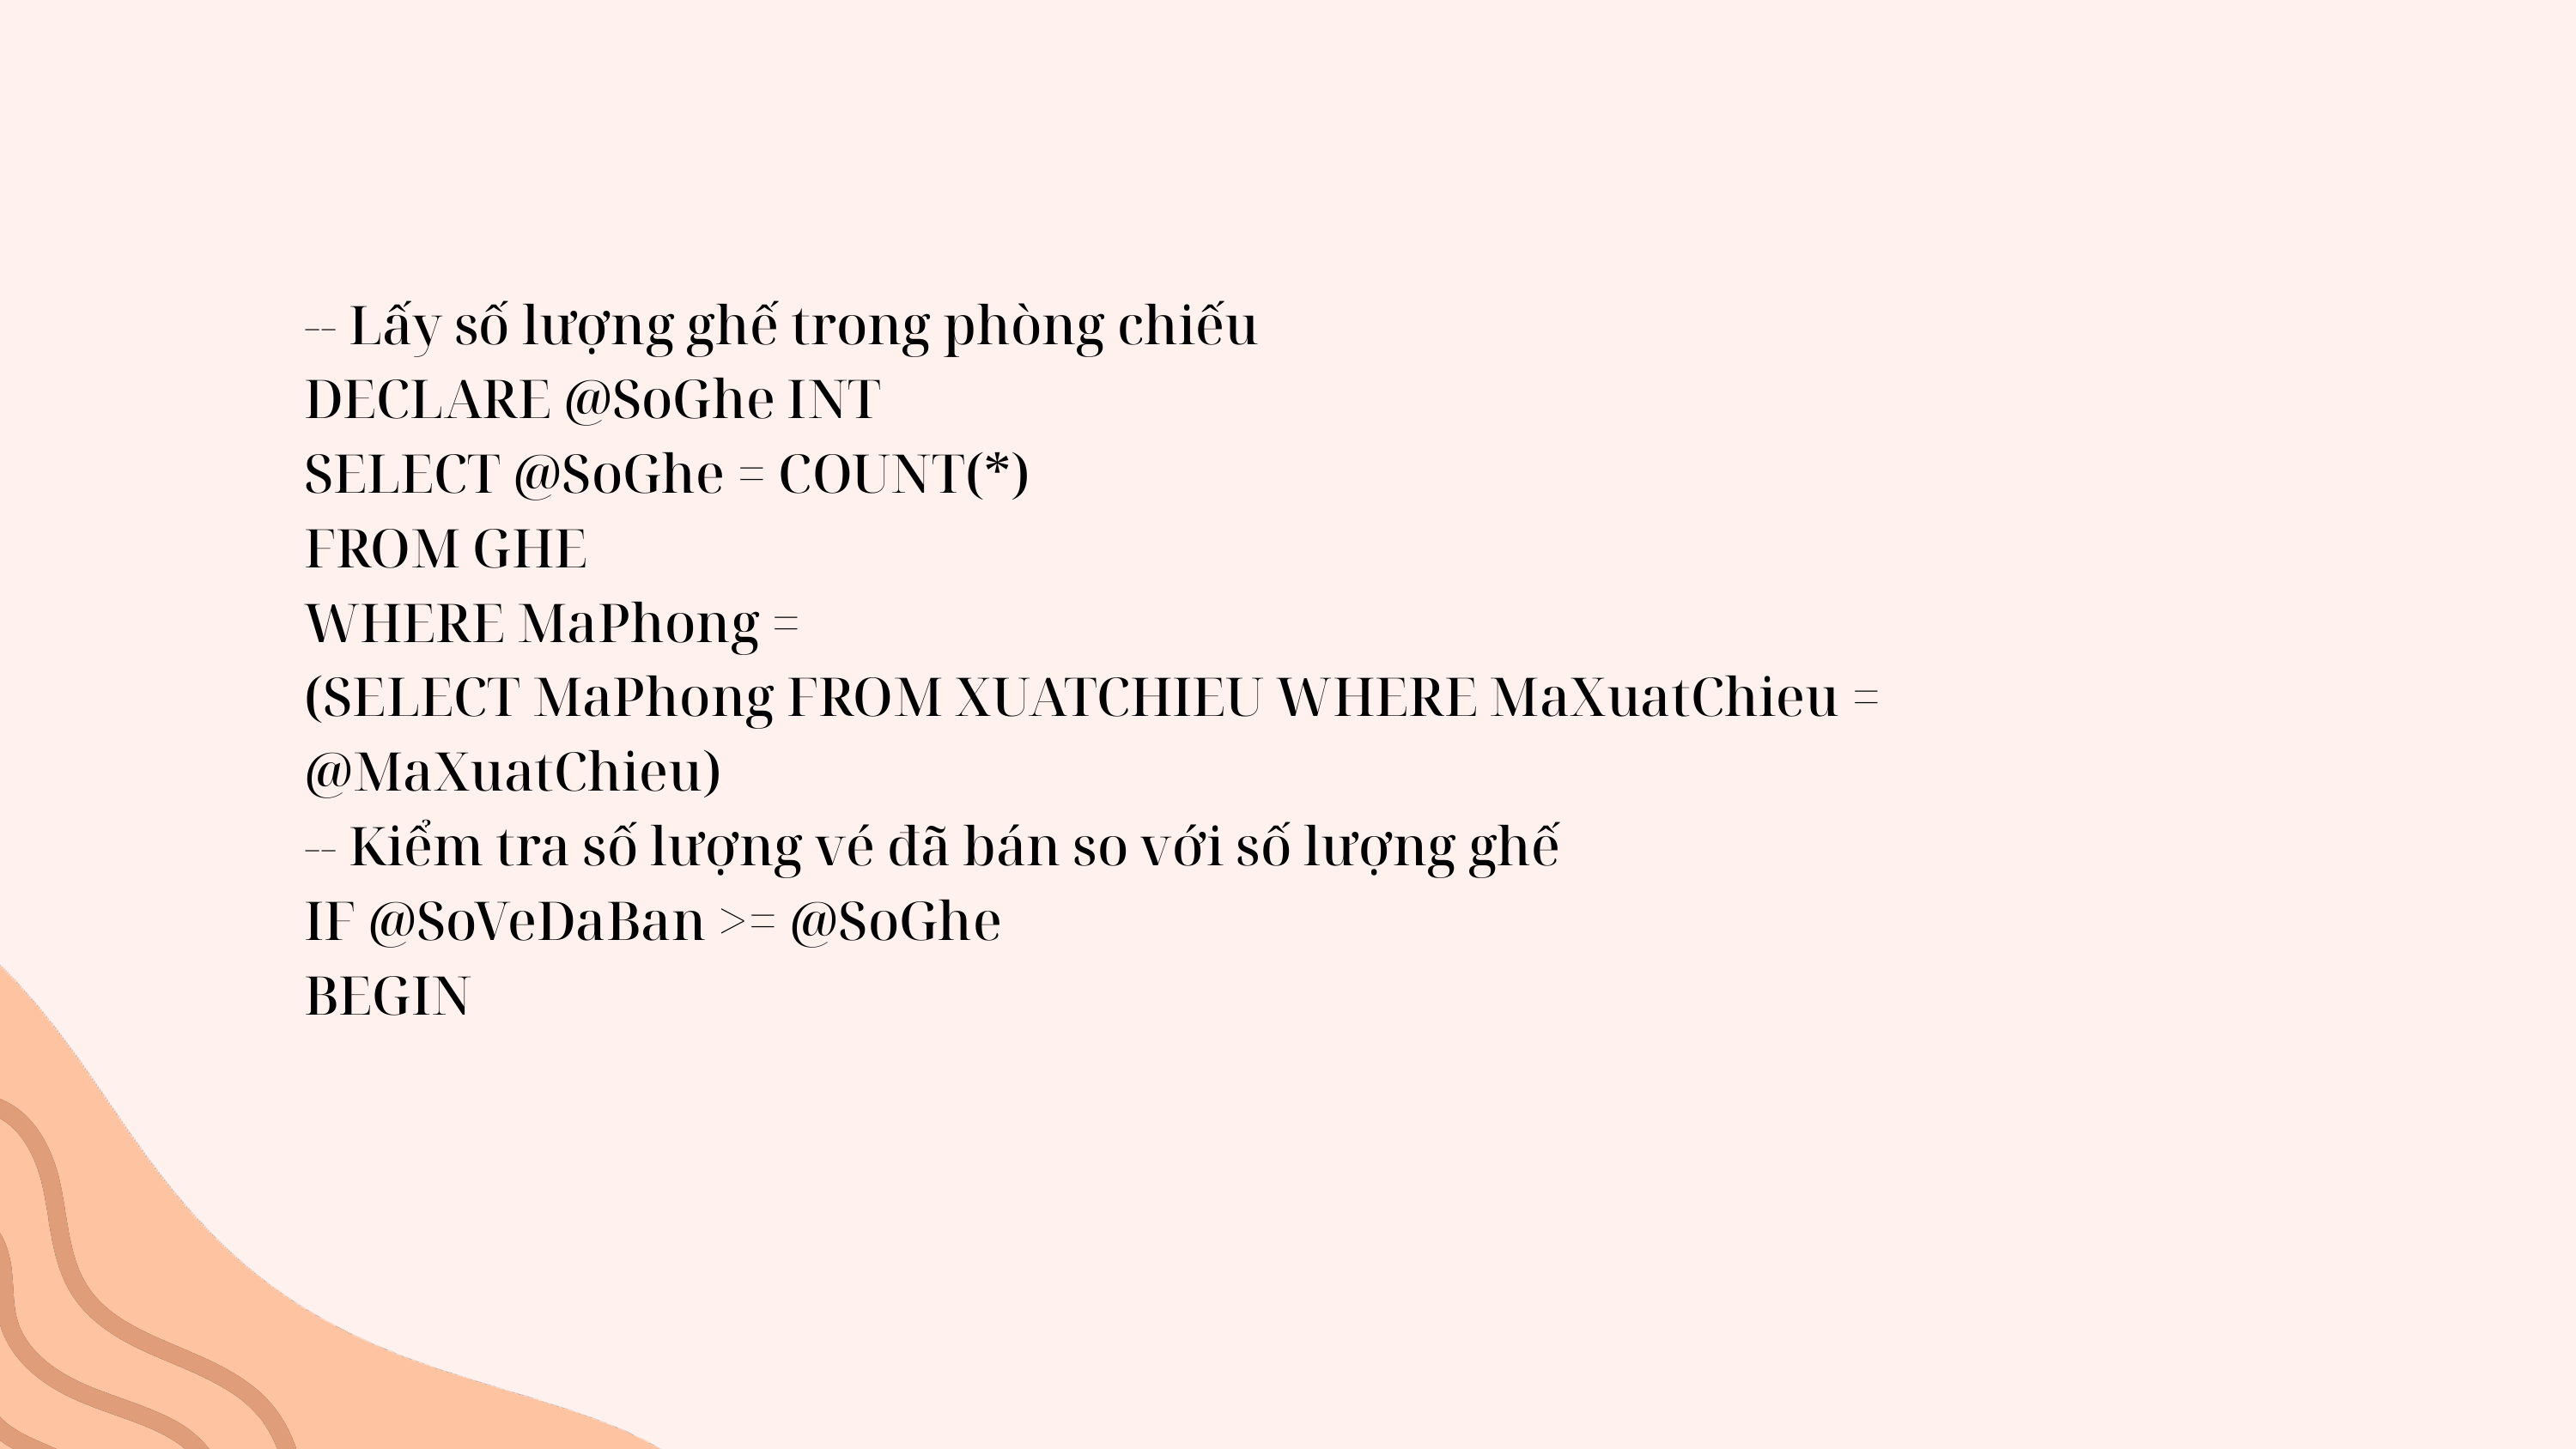

-- Lấy số lượng ghế trong phòng chiếu
DECLARE @SoGhe INT
SELECT @SoGhe = COUNT(*)
FROM GHE
WHERE MaPhong =
(SELECT MaPhong FROM XUATCHIEU WHERE MaXuatChieu = @MaXuatChieu)
-- Kiểm tra số lượng vé đã bán so với số lượng ghế
IF @SoVeDaBan >= @SoGhe
BEGIN